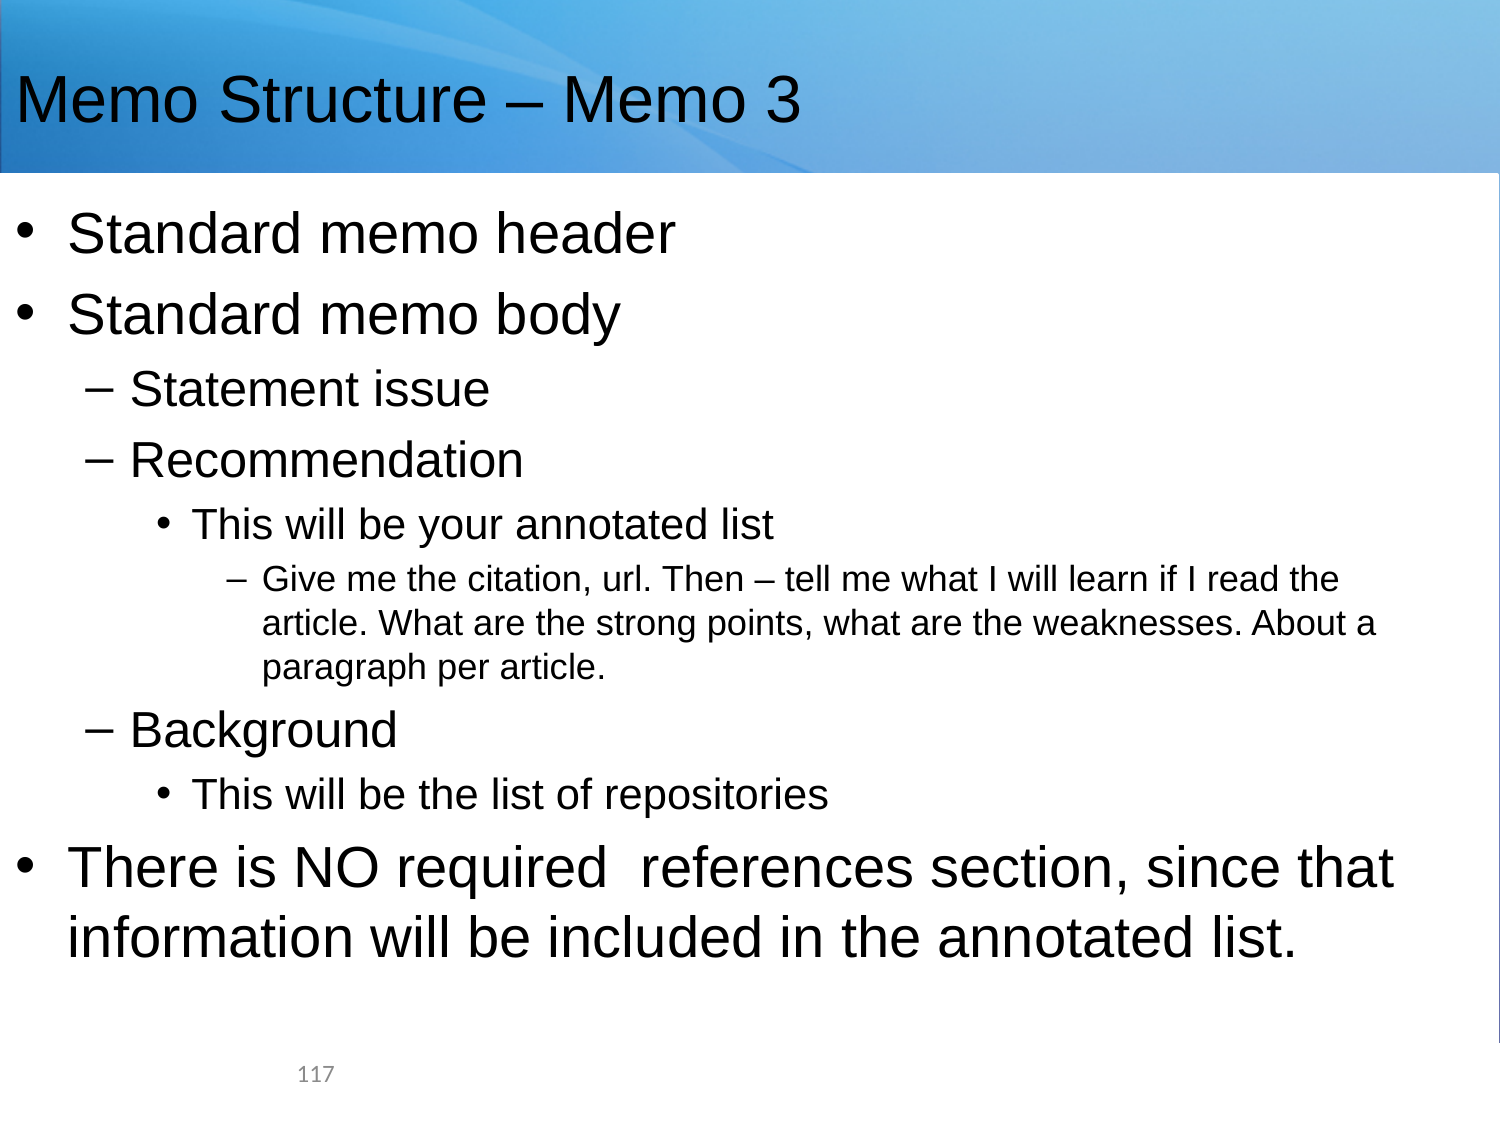

Memo Structure – Memo 3
Standard memo header
Standard memo body
Statement issue
Recommendation
This will be your annotated list
Give me the citation, url. Then – tell me what I will learn if I read the article. What are the strong points, what are the weaknesses. About a paragraph per article.
Background
This will be the list of repositories
There is NO required  references section, since that information will be included in the annotated list.
117